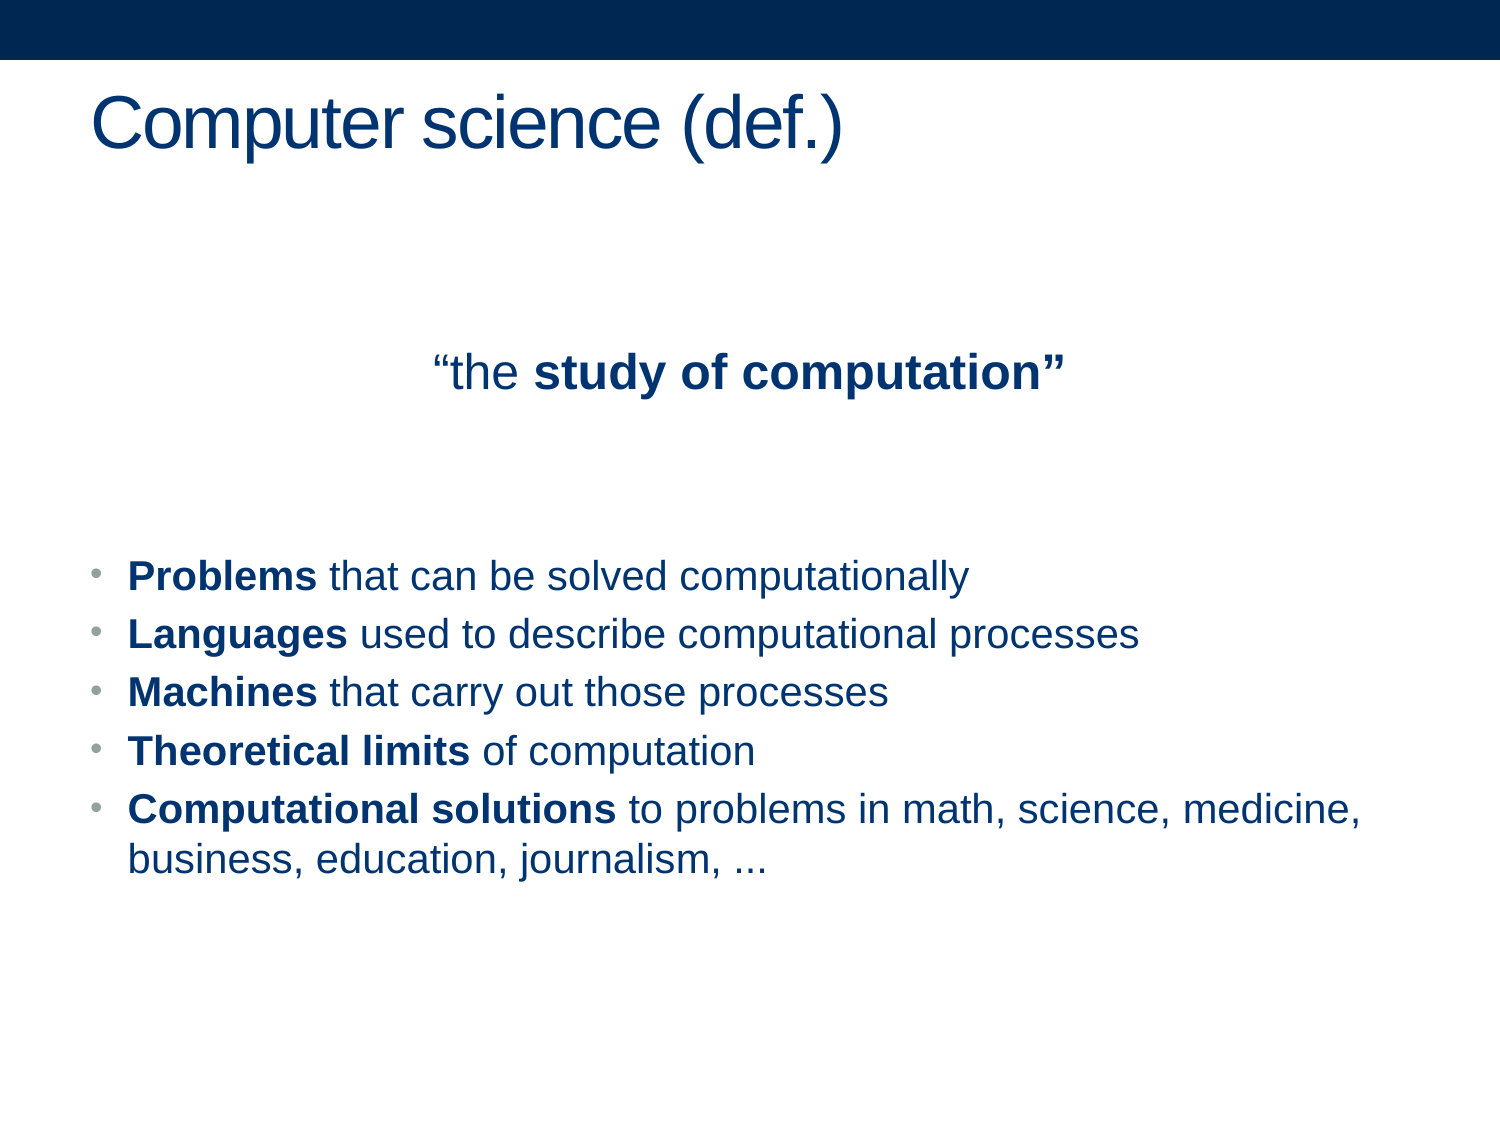

# Computer science (def.)

“the study of computation”

Problems that can be solved computationally
Languages used to describe computational processes
Machines that carry out those processes
Theoretical limits of computation
Computational solutions to problems in math, science, medicine, business, education, journalism, ...